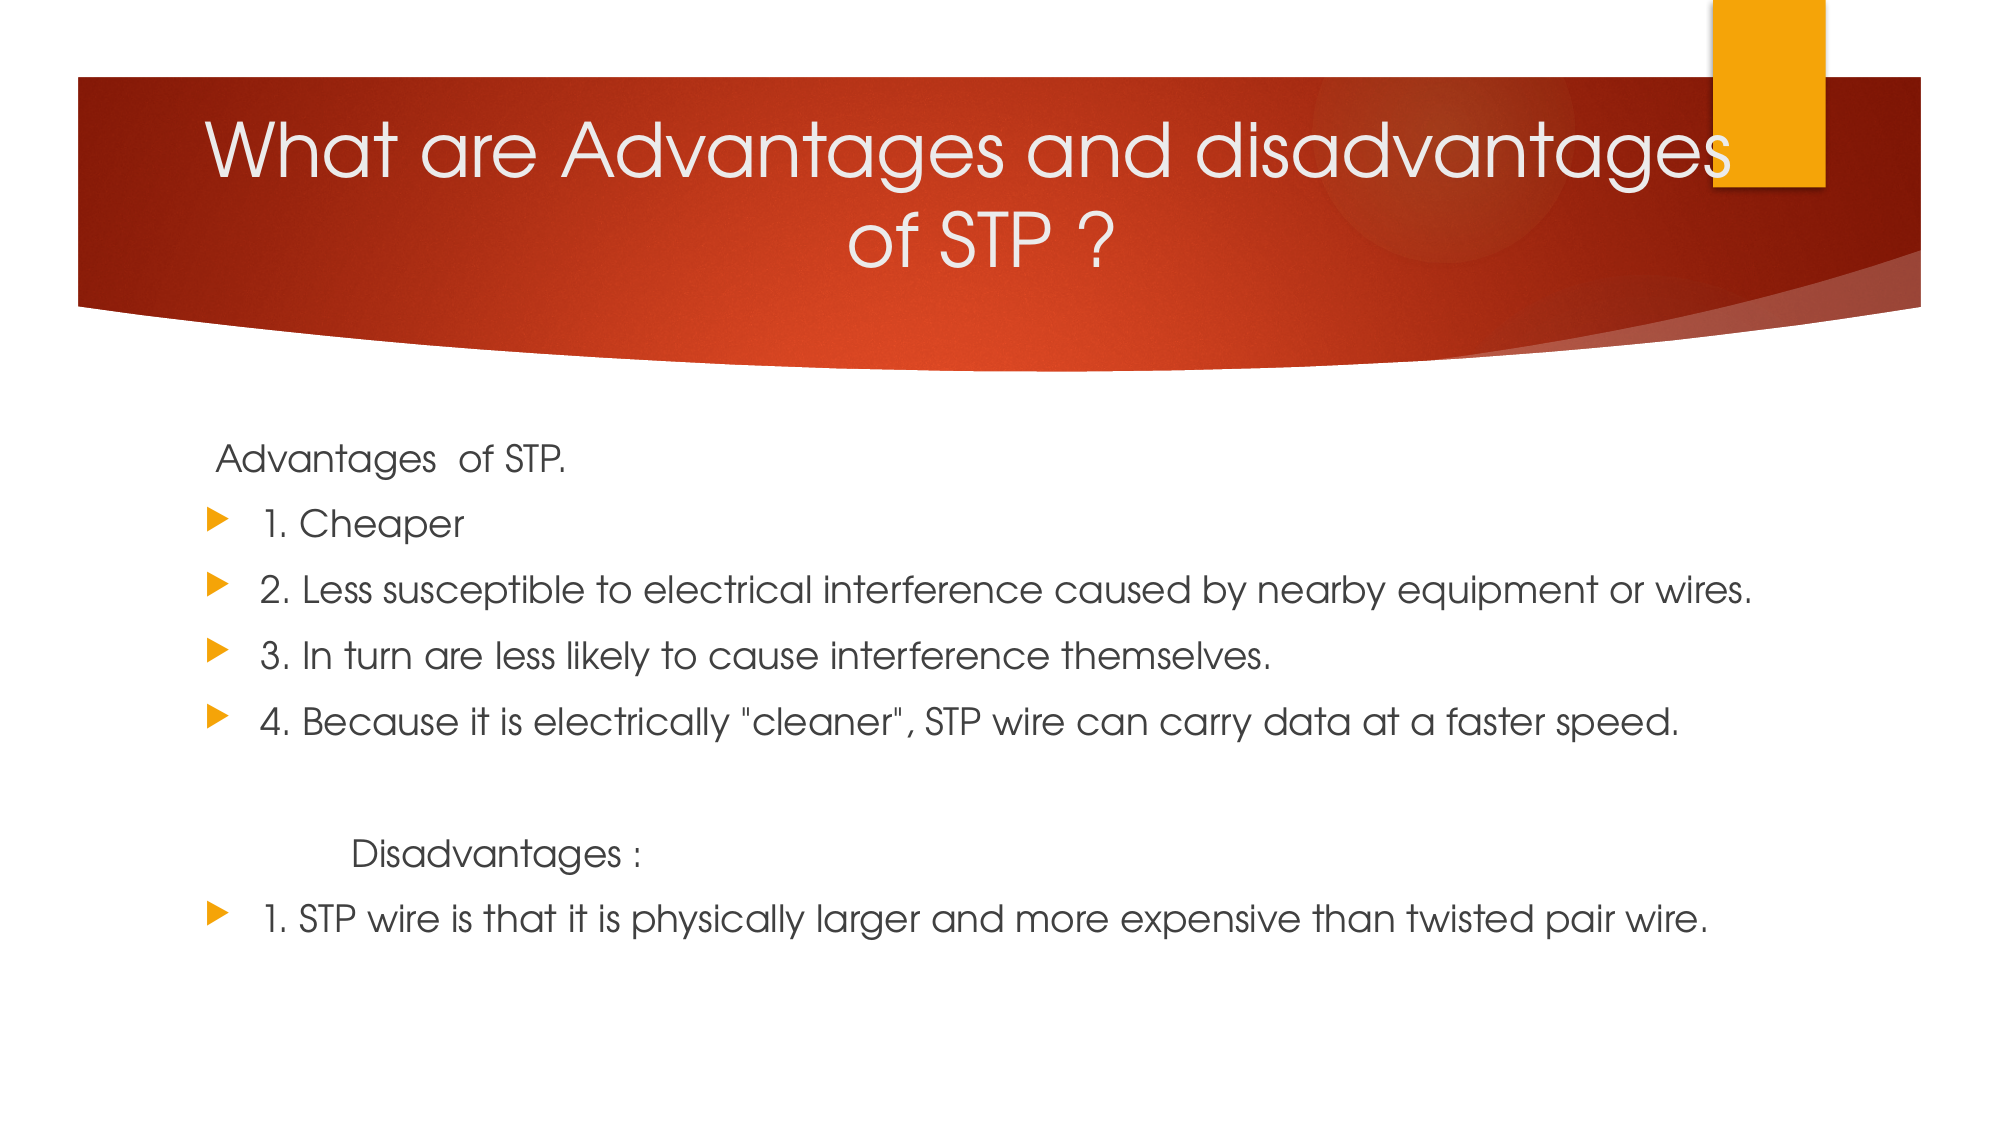

# What are Advantages and disadvantages of STP ?
 Advantages  of STP.
1. Cheaper
2. Less susceptible to electrical interference caused by nearby equipment or wires.
3. In turn are less likely to cause interference themselves.
4. Because it is electrically "cleaner", STP wire can carry data at a faster speed.

              Disadvantages :
1. STP wire is that it is physically larger and more expensive than twisted pair wire.